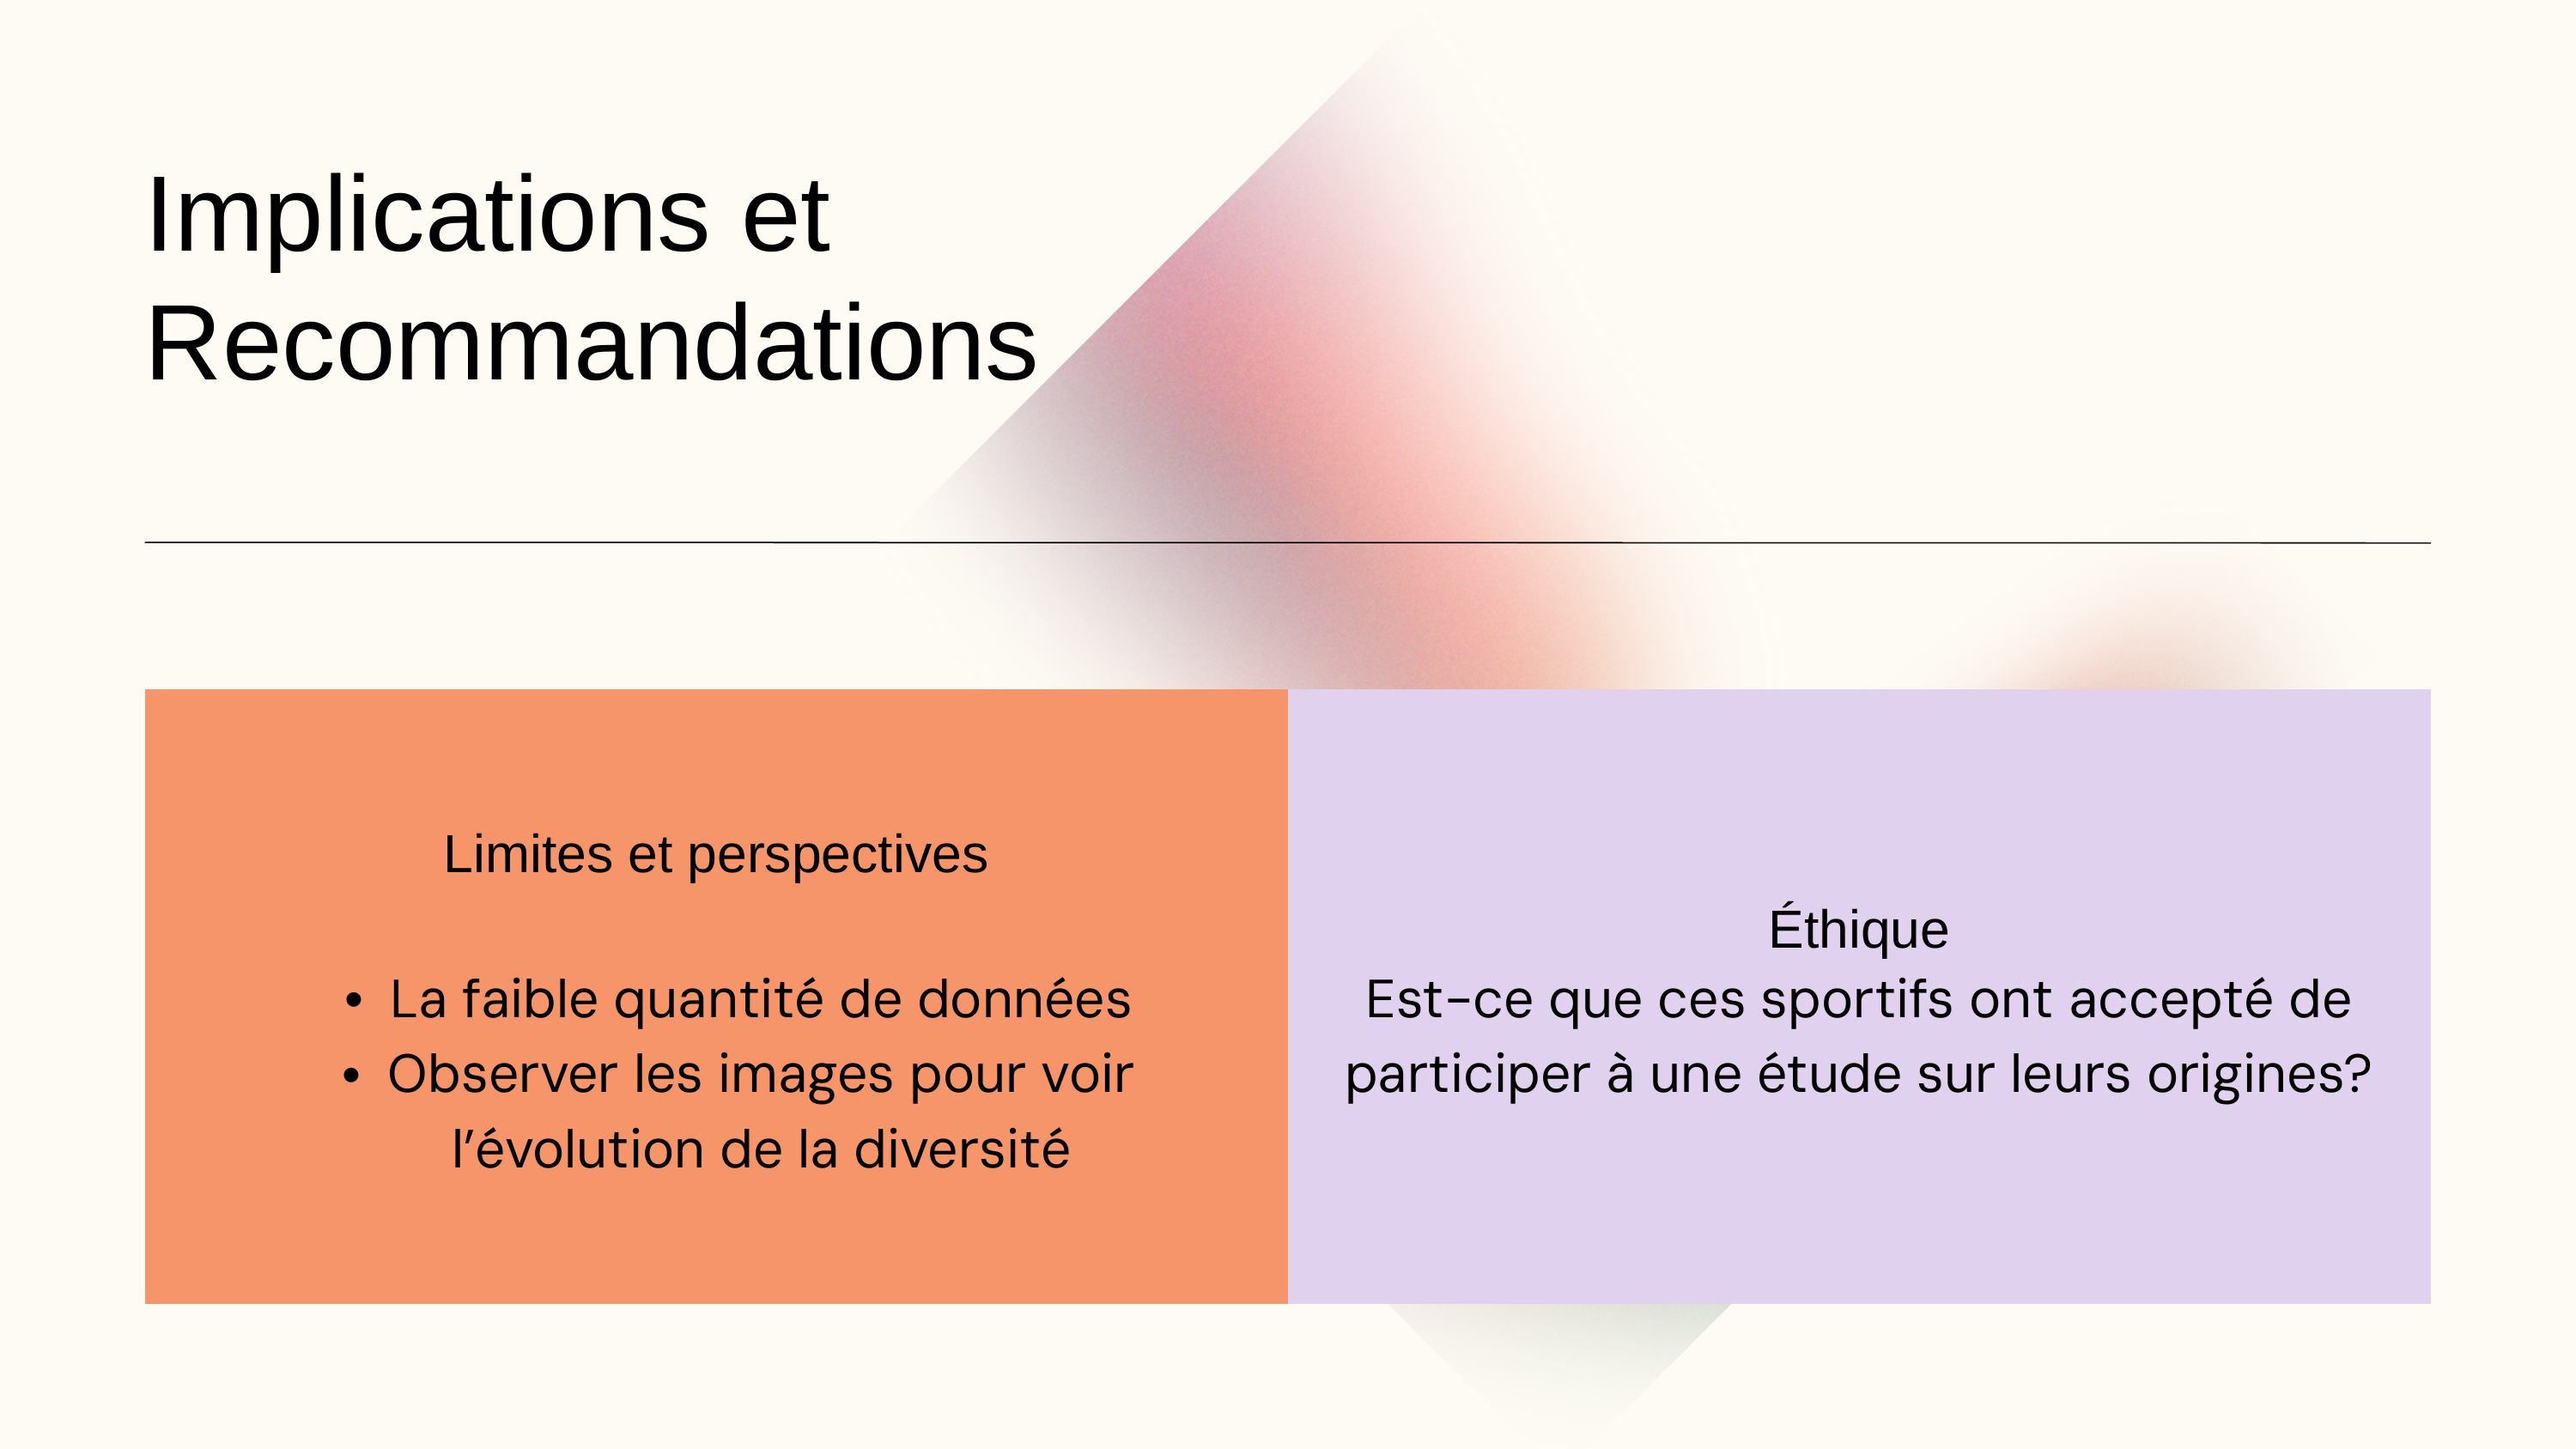

Implications et Recommandations

| Limites et perspectives La faible quantité de données Observer les images pour voir l’évolution de la diversité | Éthique Est-ce que ces sportifs ont accepté de participer à une étude sur leurs origines? |
| --- | --- |